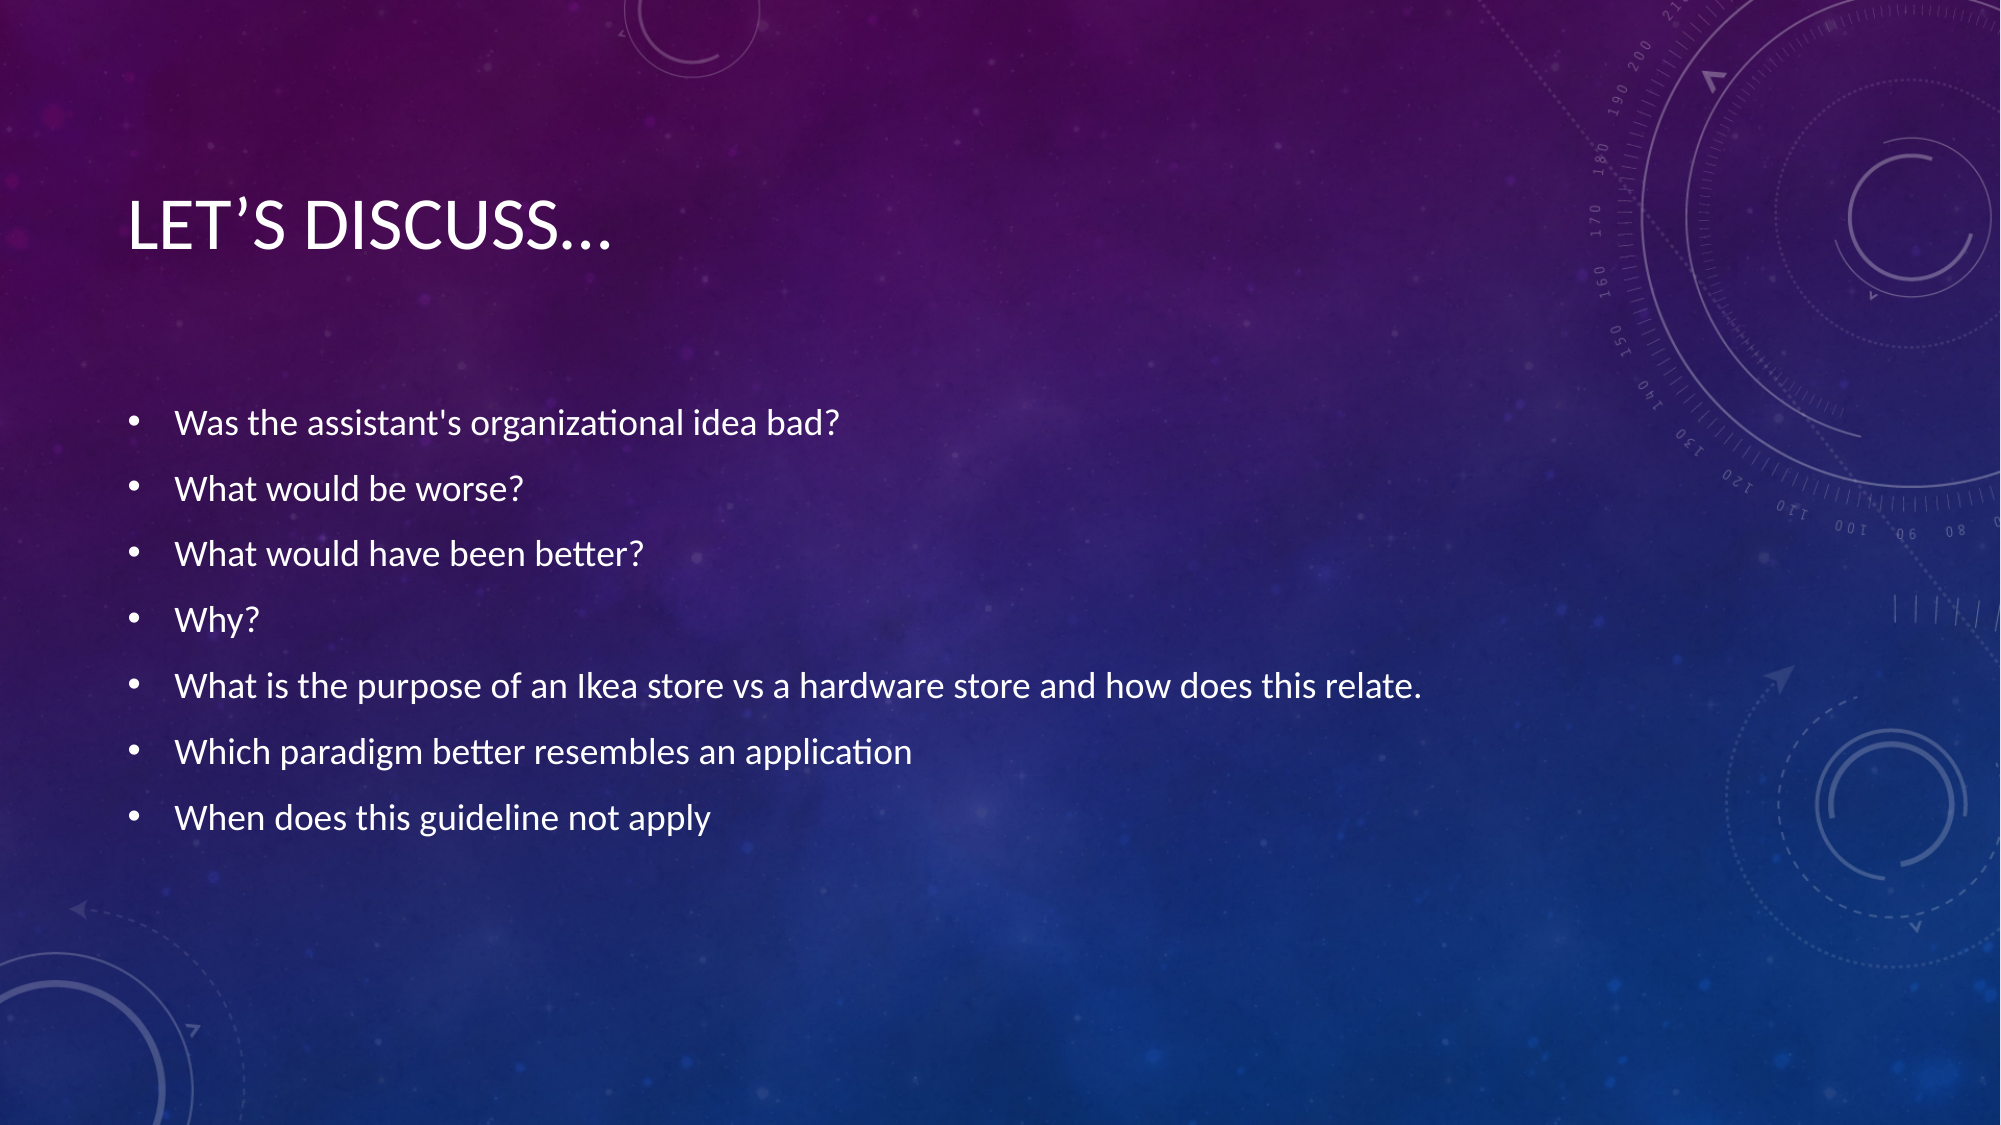

# Let’s discuss…
Was the assistant's organizational idea bad?
What would be worse?
What would have been better?
Why?
What is the purpose of an Ikea store vs a hardware store and how does this relate.
Which paradigm better resembles an application
When does this guideline not apply